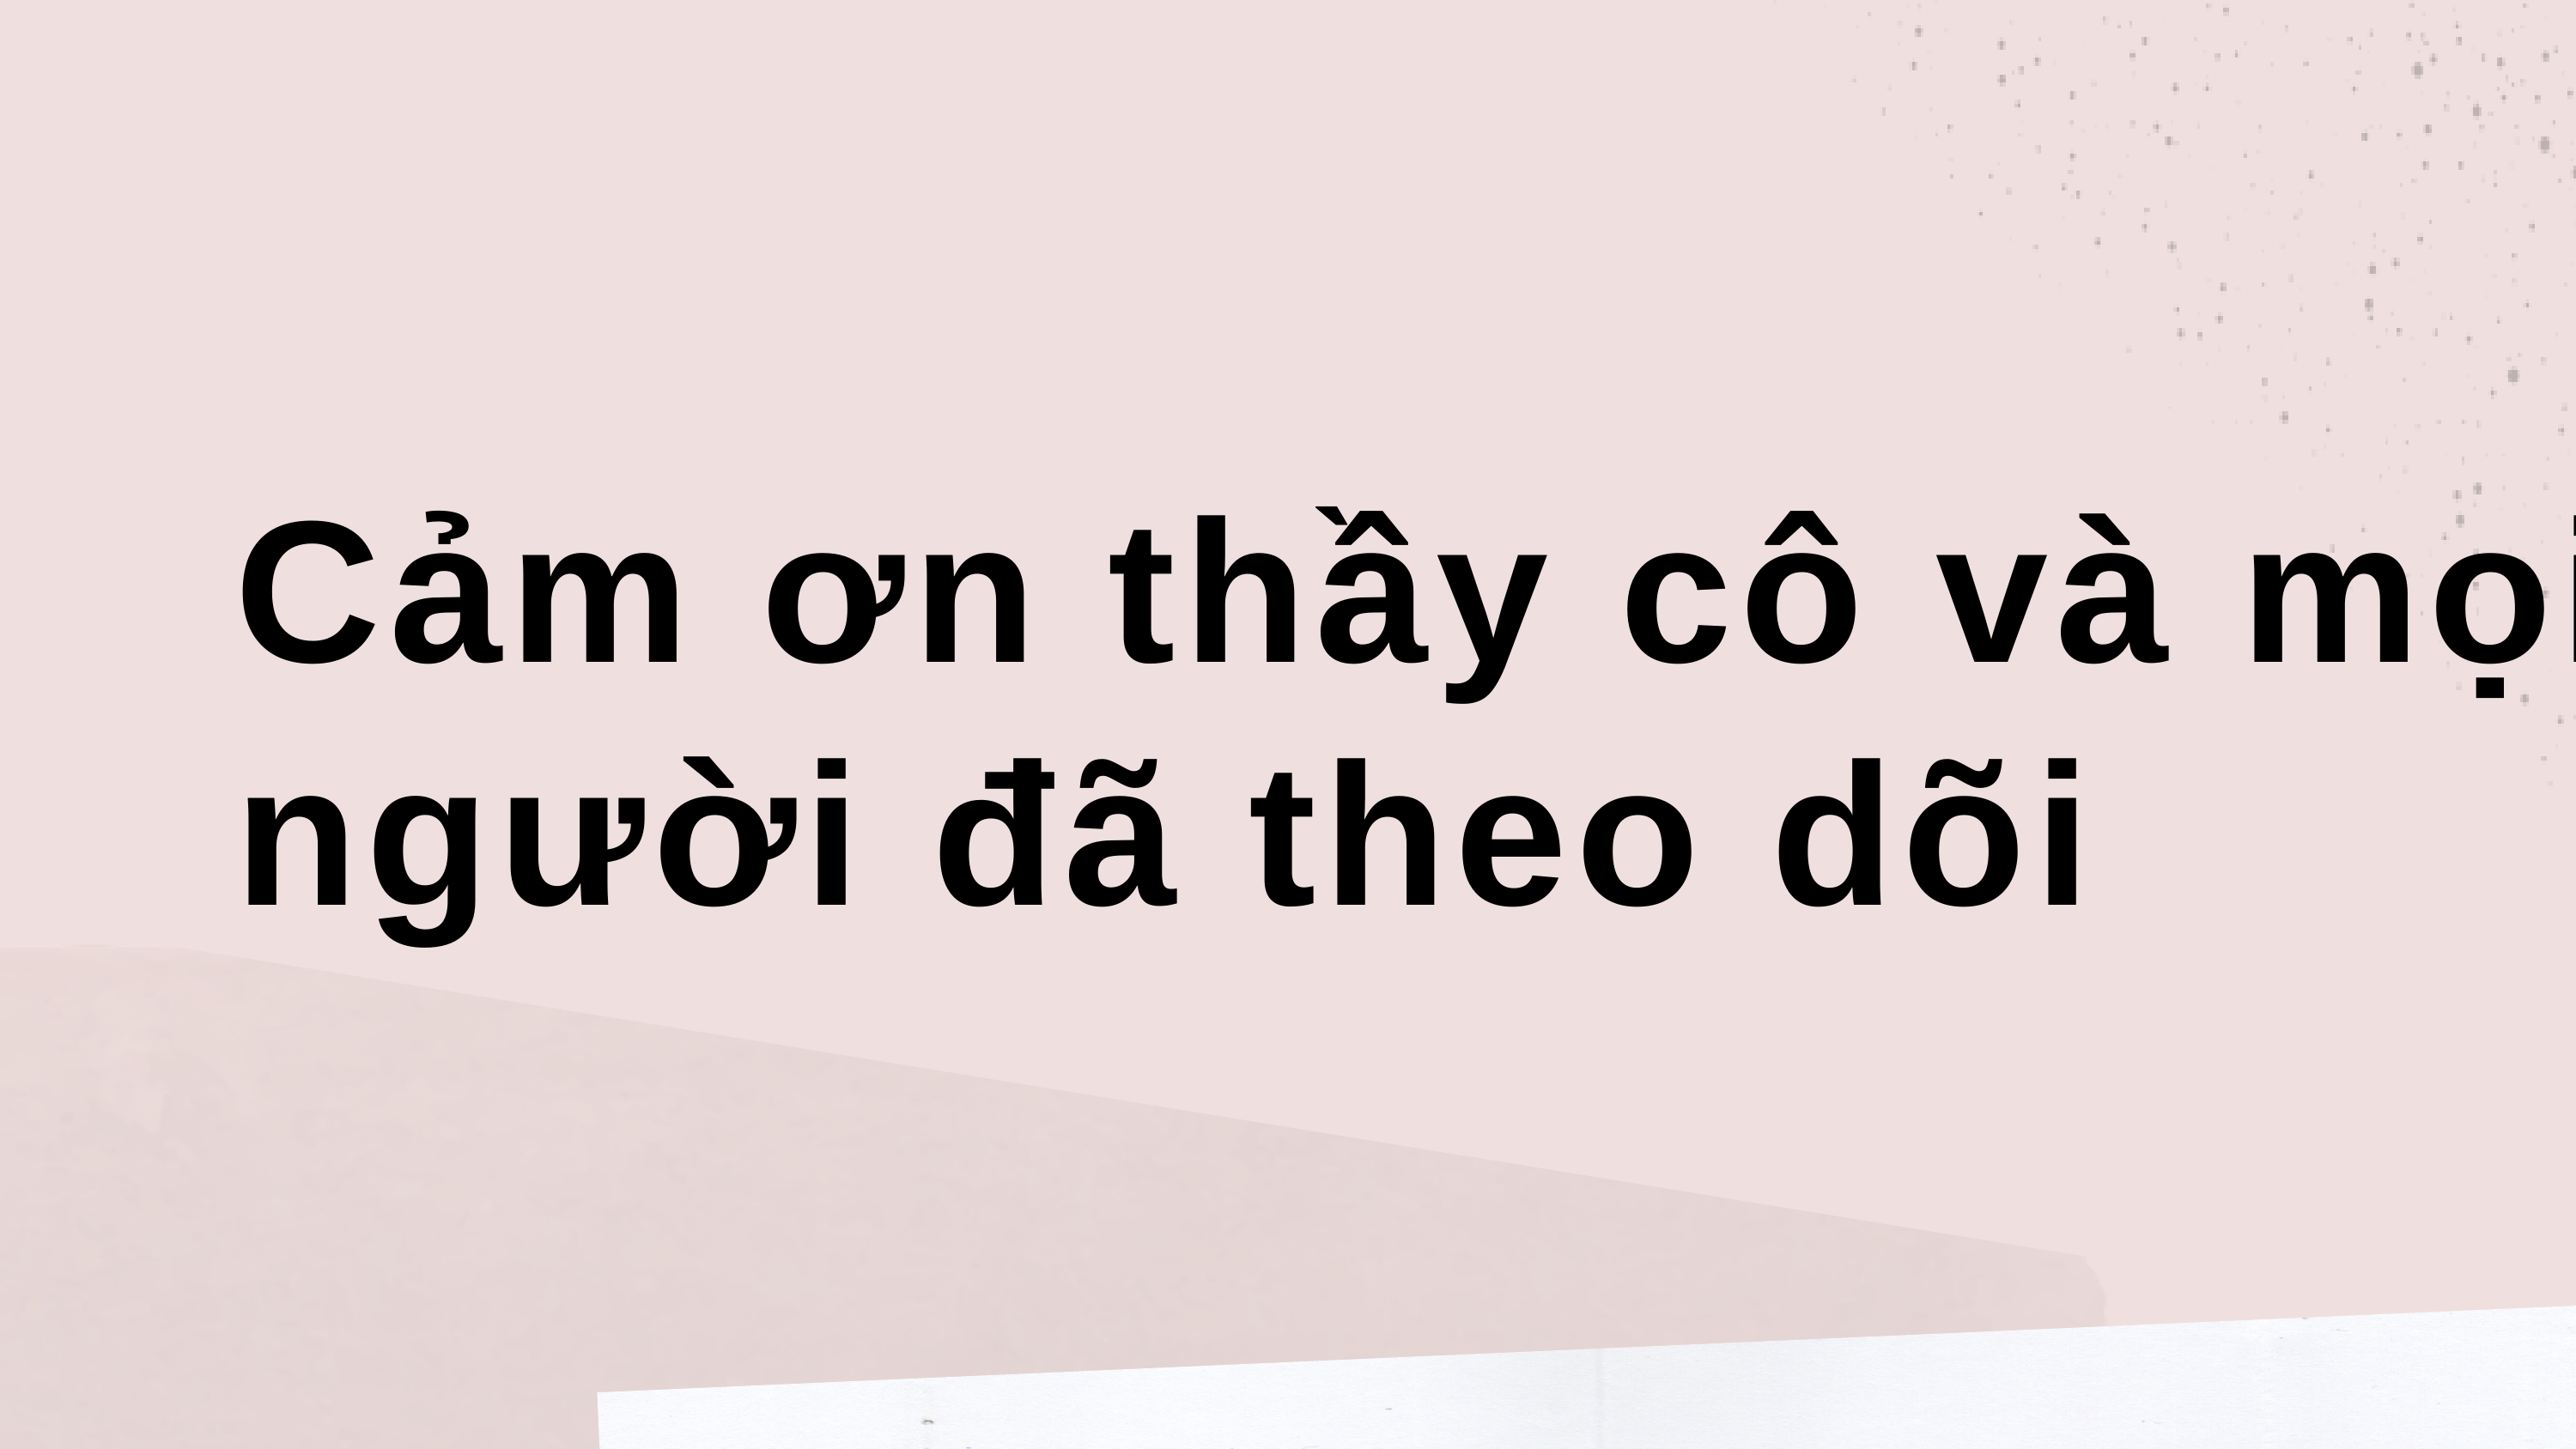

Cảm ơn thầy cô và mọi người đã theo dõi